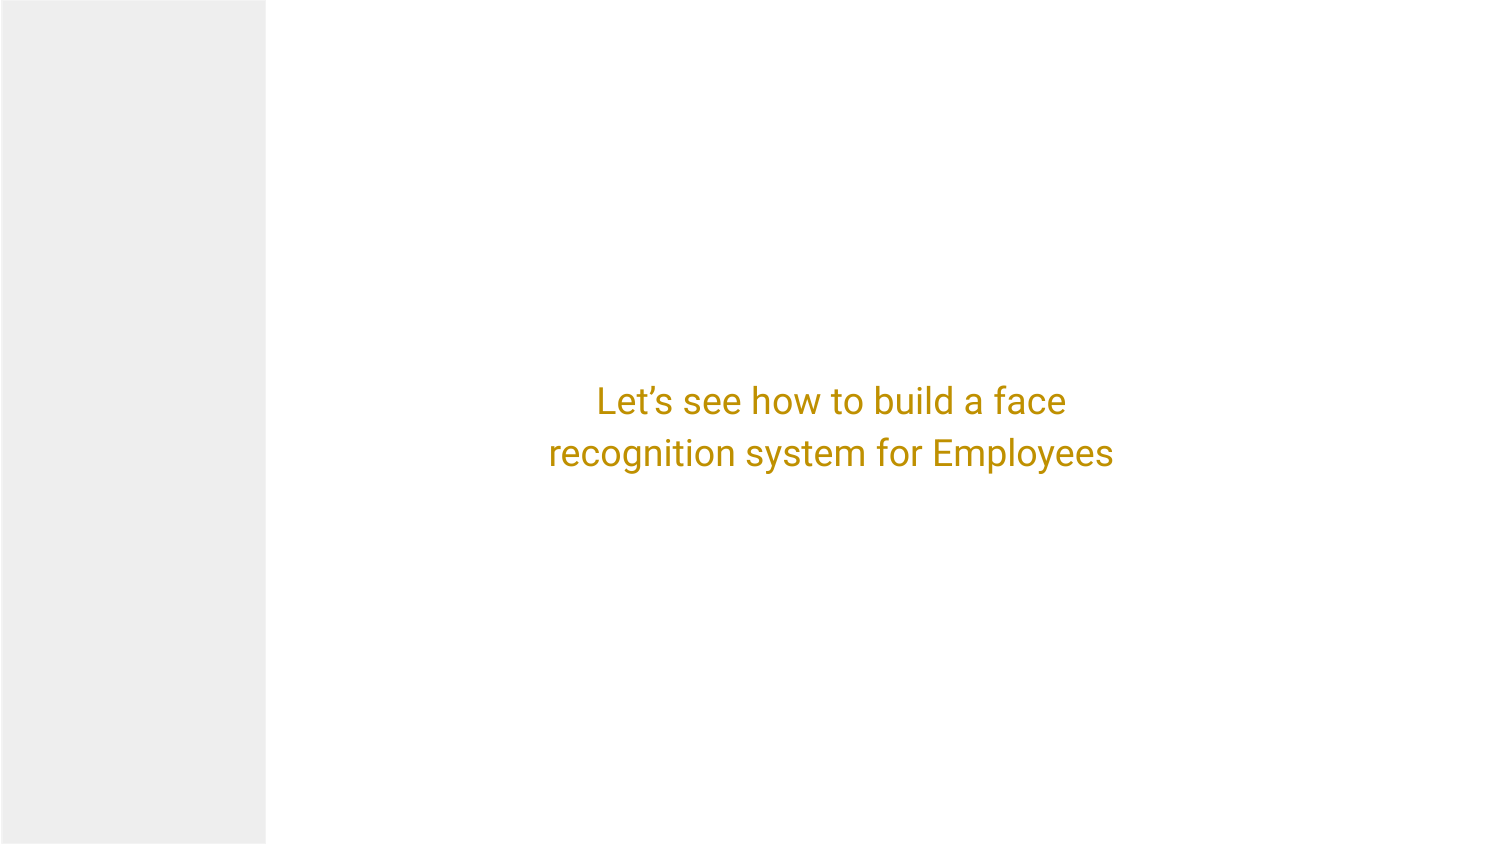

Let’s see how to build a face recognition system for Employees